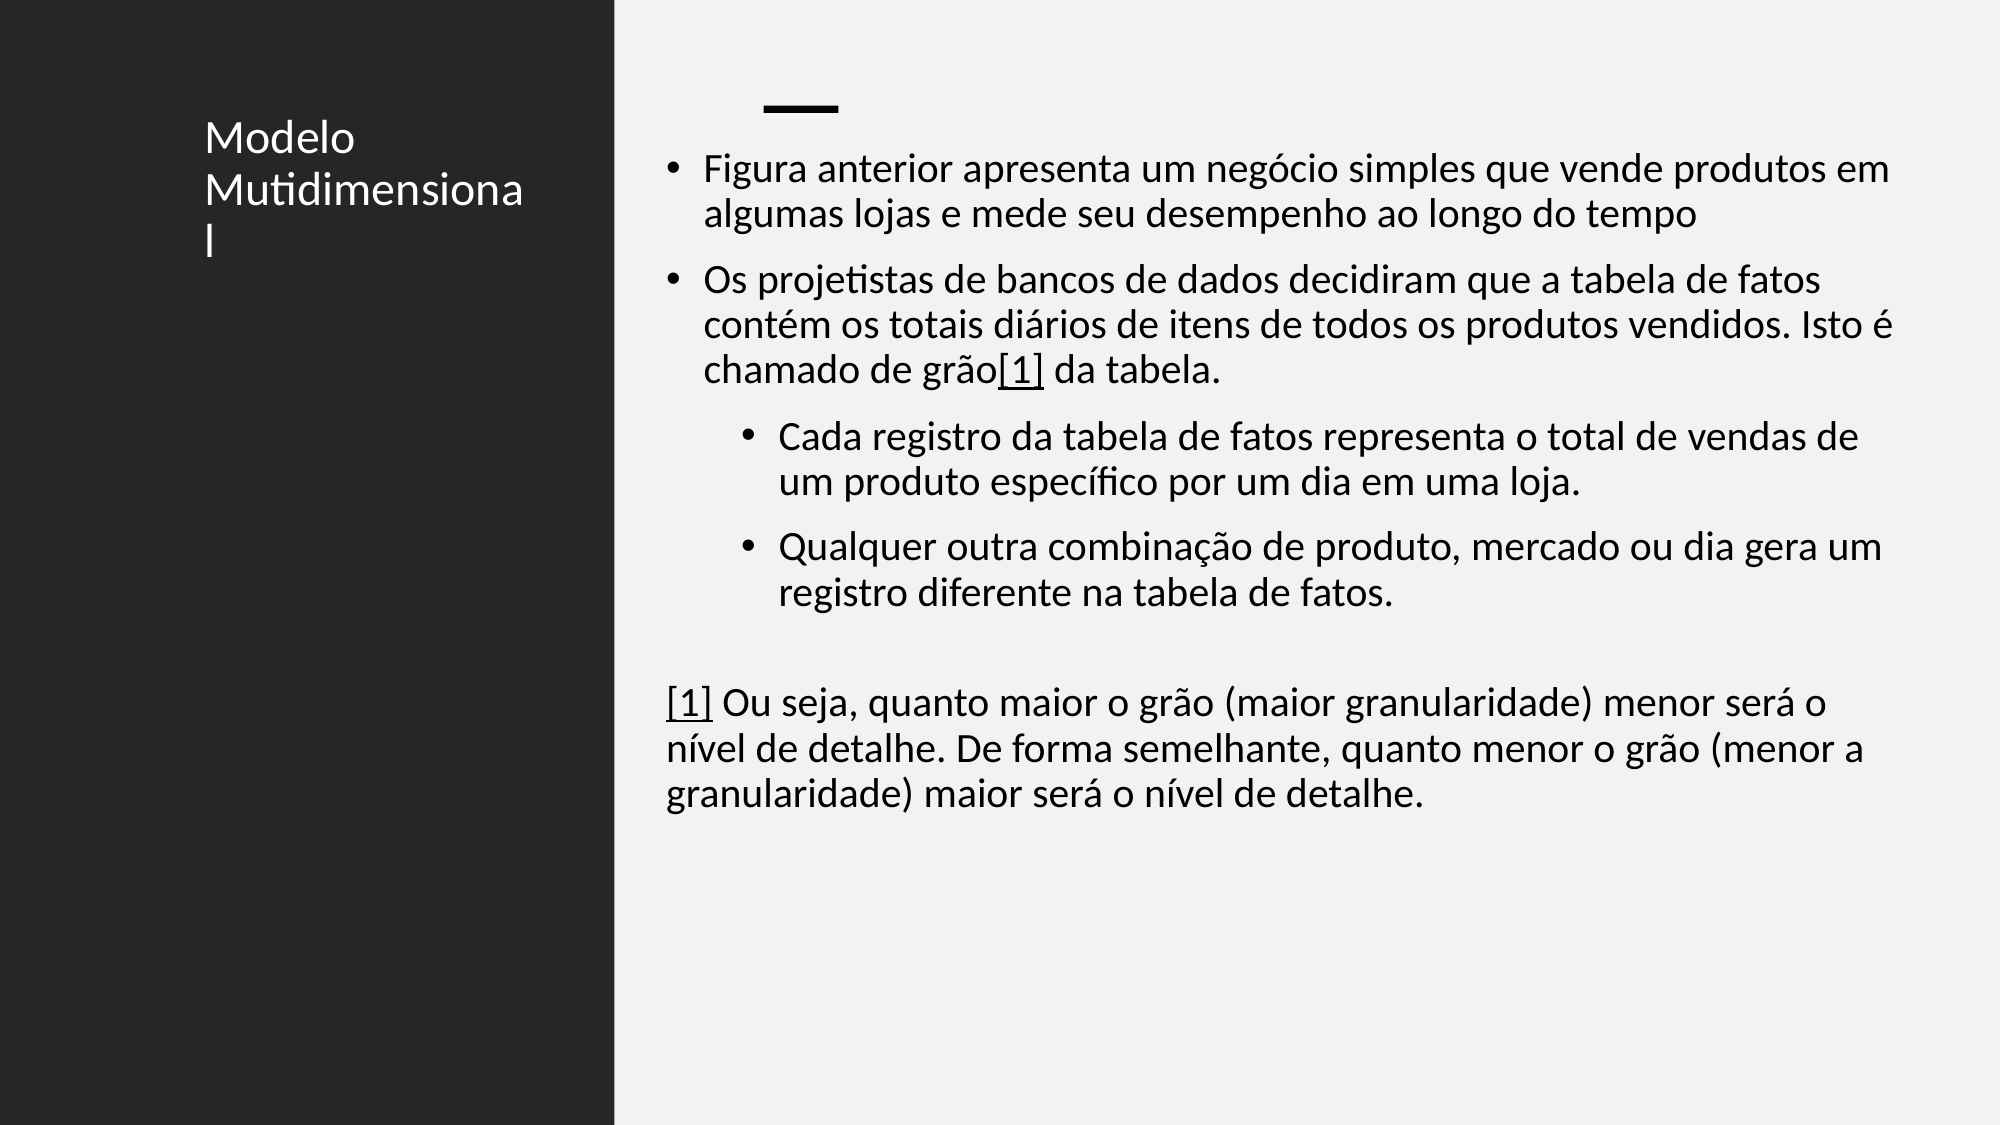

# Modelo Mutidimensional

Figura anterior apresenta um negócio simples que vende produtos em algumas lojas e mede seu desempenho ao longo do tempo
Os projetistas de bancos de dados decidiram que a tabela de fatos contém os totais diários de itens de todos os produtos vendidos. Isto é chamado de grão[1] da tabela.
Cada registro da tabela de fatos representa o total de vendas de um produto específico por um dia em uma loja.
Qualquer outra combinação de produto, mercado ou dia gera um registro diferente na tabela de fatos.
[1] Ou seja, quanto maior o grão (maior granularidade) menor será o nível de detalhe. De forma semelhante, quanto menor o grão (menor a granularidade) maior será o nível de detalhe.